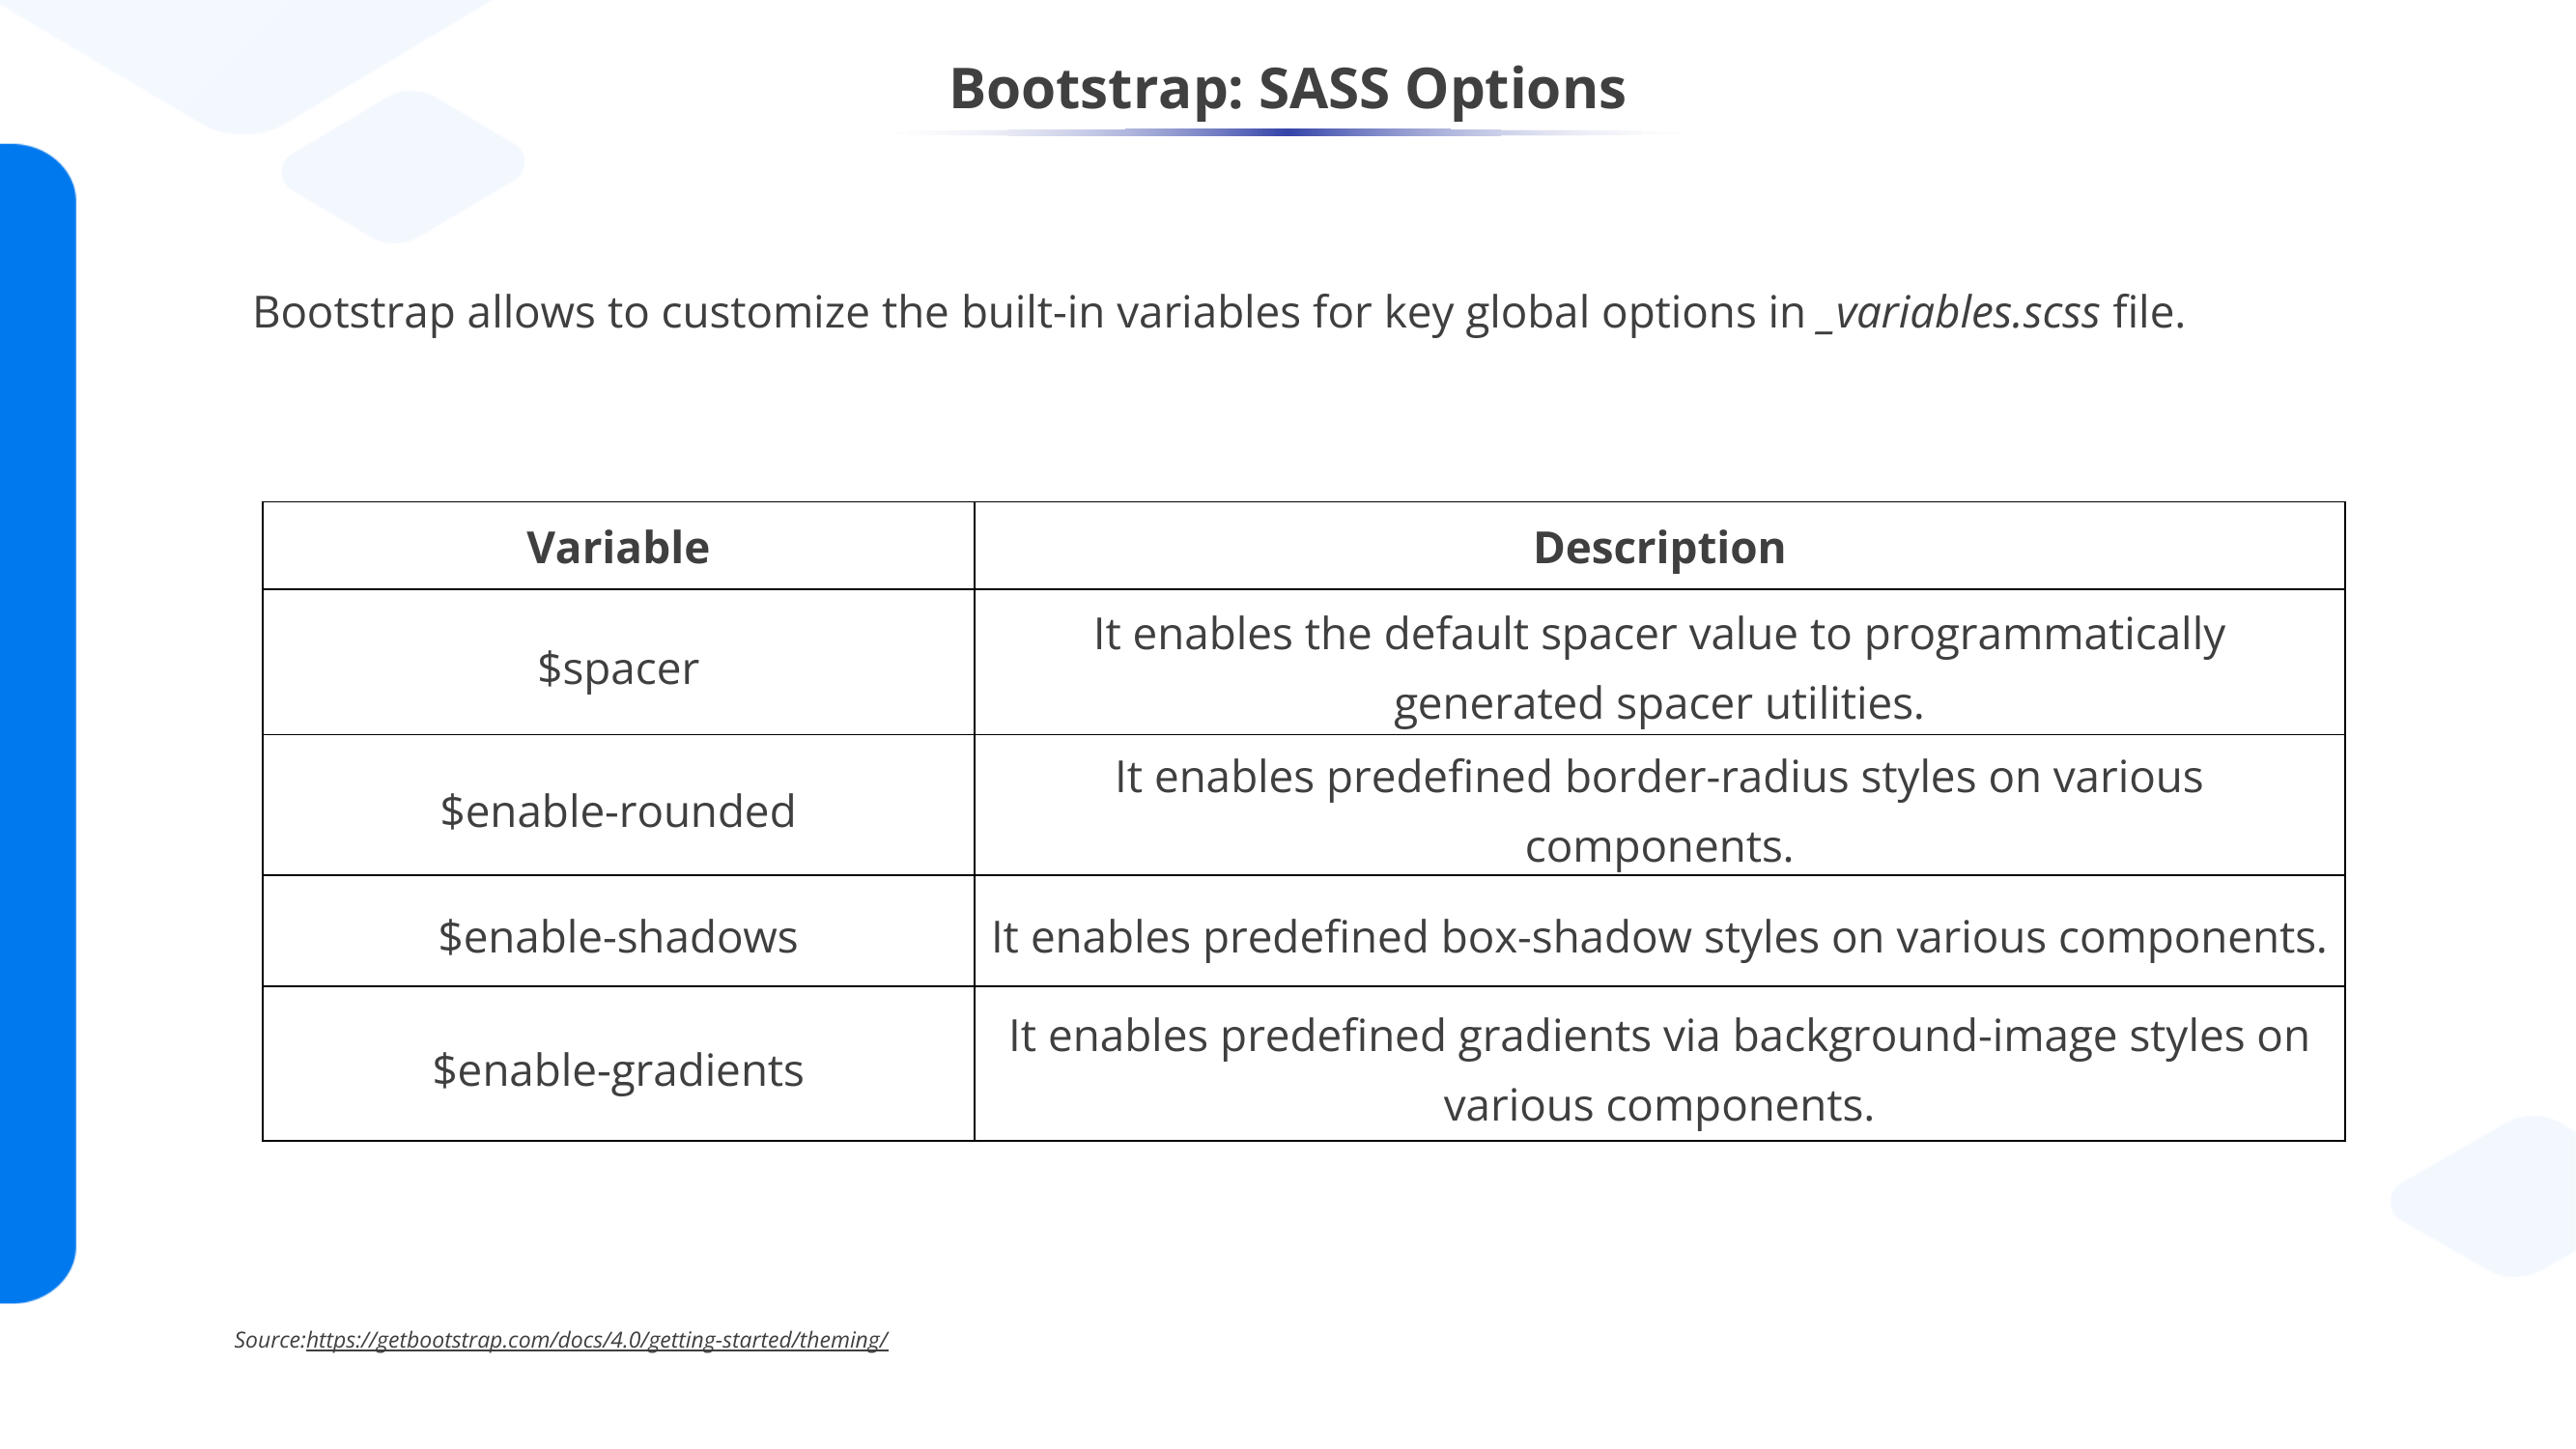

# Bootstrap: SASS Options

Bootstrap allows to customize the built-in variables for key global options in _variables.scss file.
| Variable | Description |
| --- | --- |
| $spacer | It enables the default spacer value to programmatically generated spacer utilities. |
| $enable-rounded | It enables predefined border-radius styles on various components. |
| $enable-shadows | It enables predefined box-shadow styles on various components. |
| $enable-gradients | It enables predefined gradients via background-image styles on various components. |
Source:https://getbootstrap.com/docs/4.0/getting-started/theming/